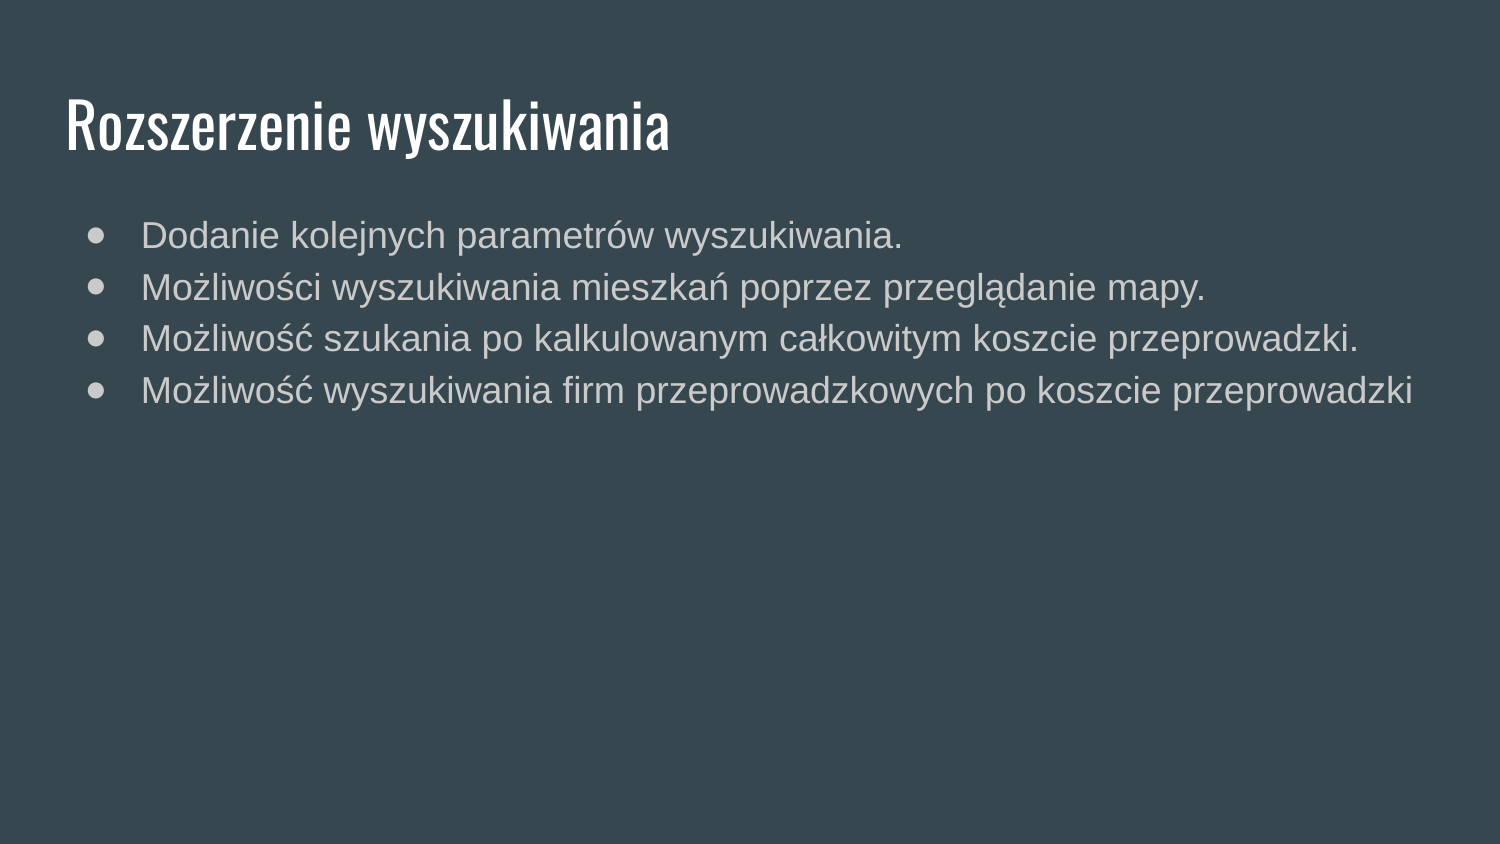

Rozszerzenie wyszukiwania
Dodanie kolejnych parametrów wyszukiwania.
Możliwości wyszukiwania mieszkań poprzez przeglądanie mapy.
Możliwość szukania po kalkulowanym całkowitym koszcie przeprowadzki.
Możliwość wyszukiwania firm przeprowadzkowych po koszcie przeprowadzki